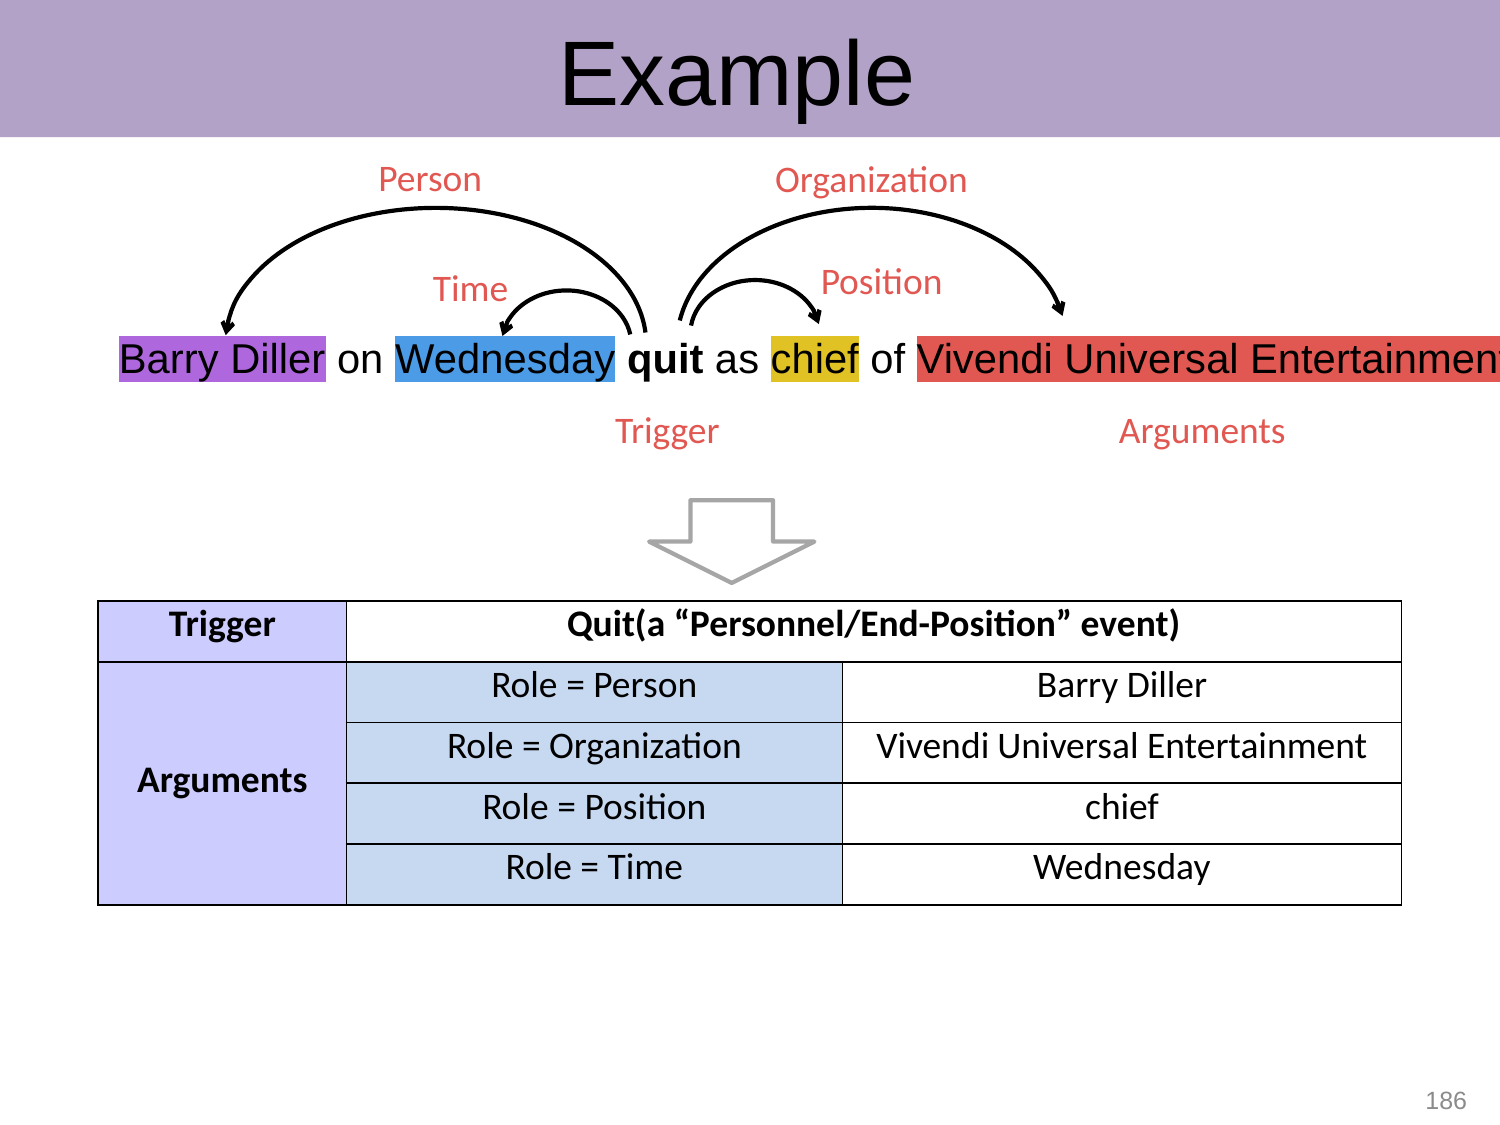

# Example
Person
Organization

Position
Time

Barry Diller on Wednesday quit as chief of Vivendi Universal Entertainment.
Trigger
Arguments

| Trigger | Quit(a “Personnel/End-Position” event) |  |
| --- | --- | --- |
| Arguments | Role = Person | Barry Diller |
|  | Role = Organization | Vivendi Universal Entertainment |
|  | Role = Position | chief |
|  | Role = Time | Wednesday |
186